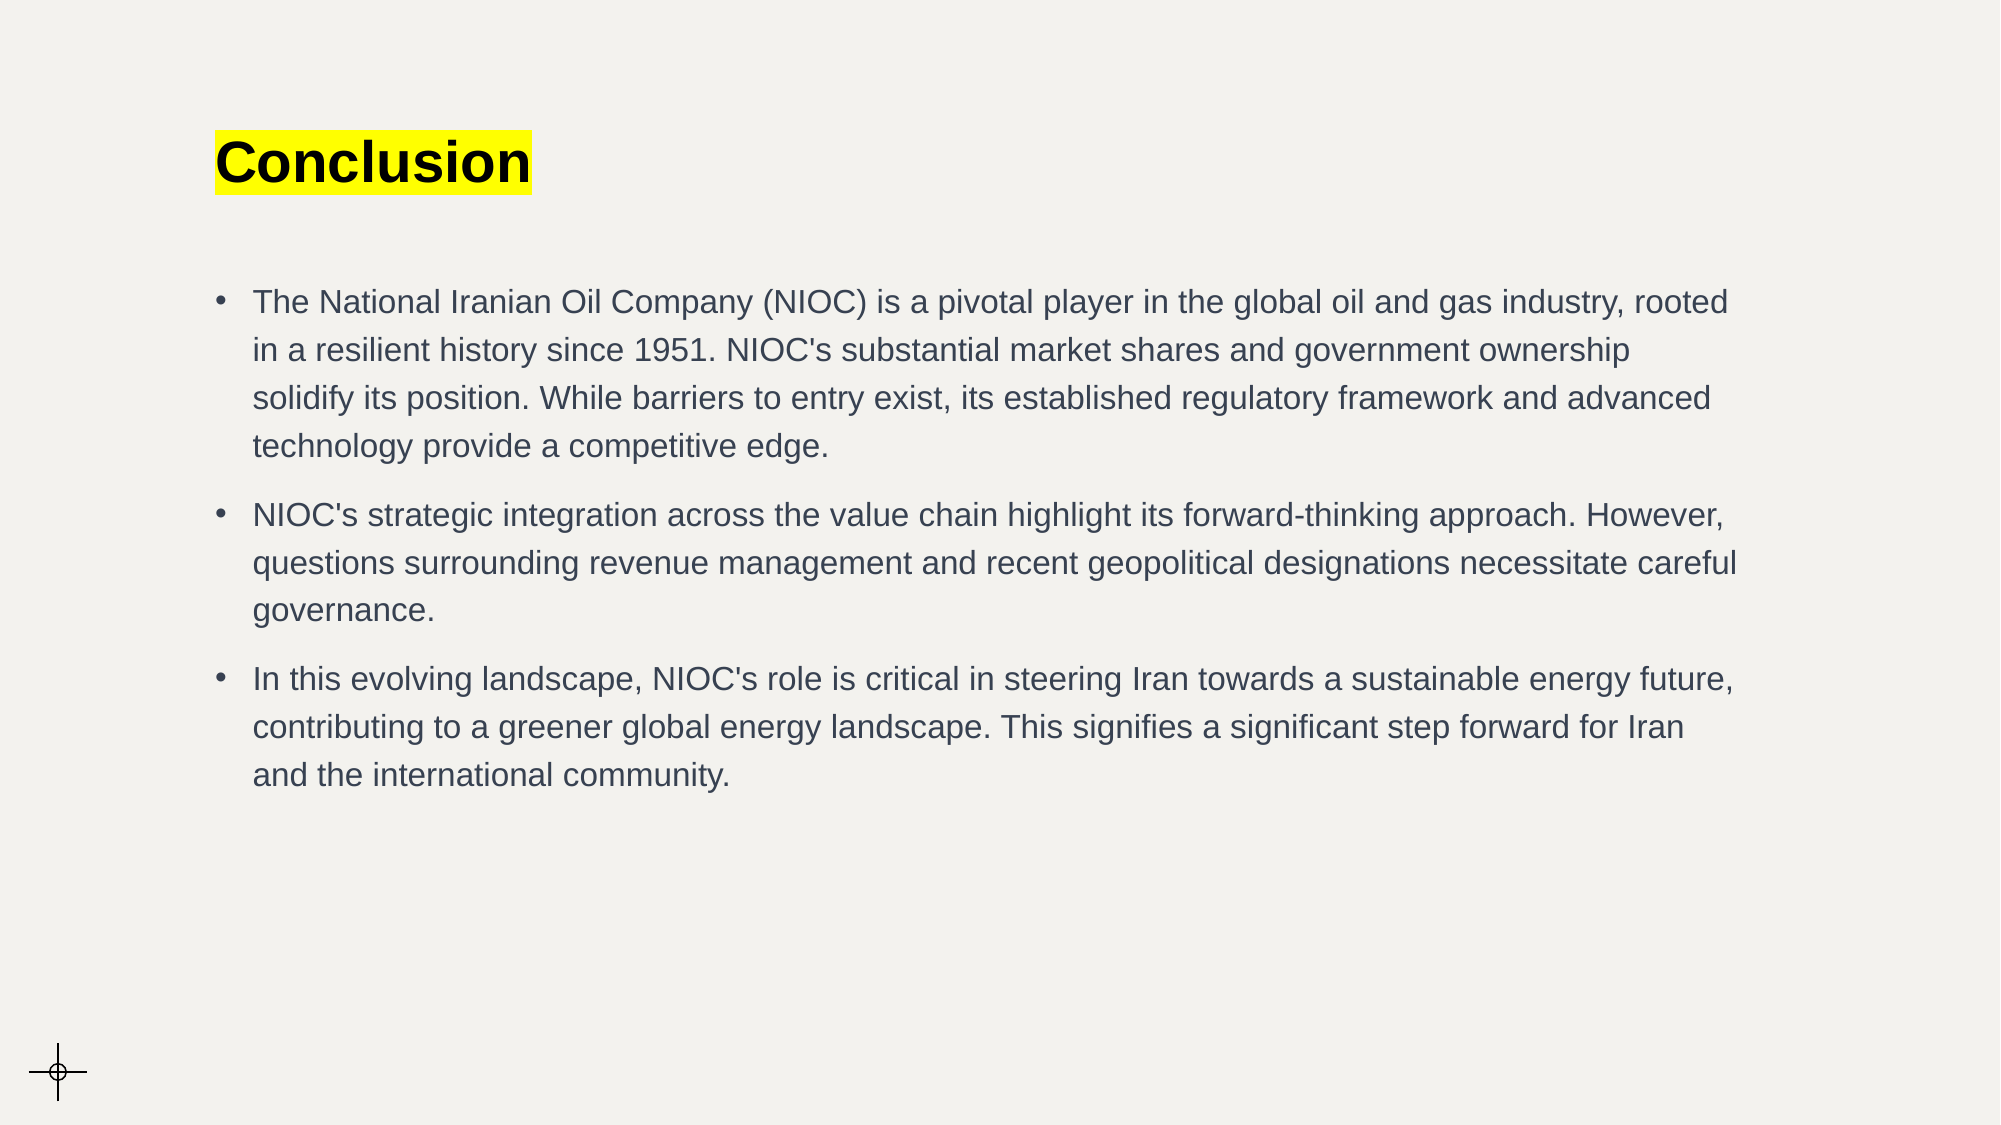

# Conclusion
The National Iranian Oil Company (NIOC) is a pivotal player in the global oil and gas industry, rooted in a resilient history since 1951. NIOC's substantial market shares and government ownership solidify its position. While barriers to entry exist, its established regulatory framework and advanced technology provide a competitive edge.
NIOC's strategic integration across the value chain highlight its forward-thinking approach. However, questions surrounding revenue management and recent geopolitical designations necessitate careful governance.
In this evolving landscape, NIOC's role is critical in steering Iran towards a sustainable energy future, contributing to a greener global energy landscape. This signifies a significant step forward for Iran and the international community.